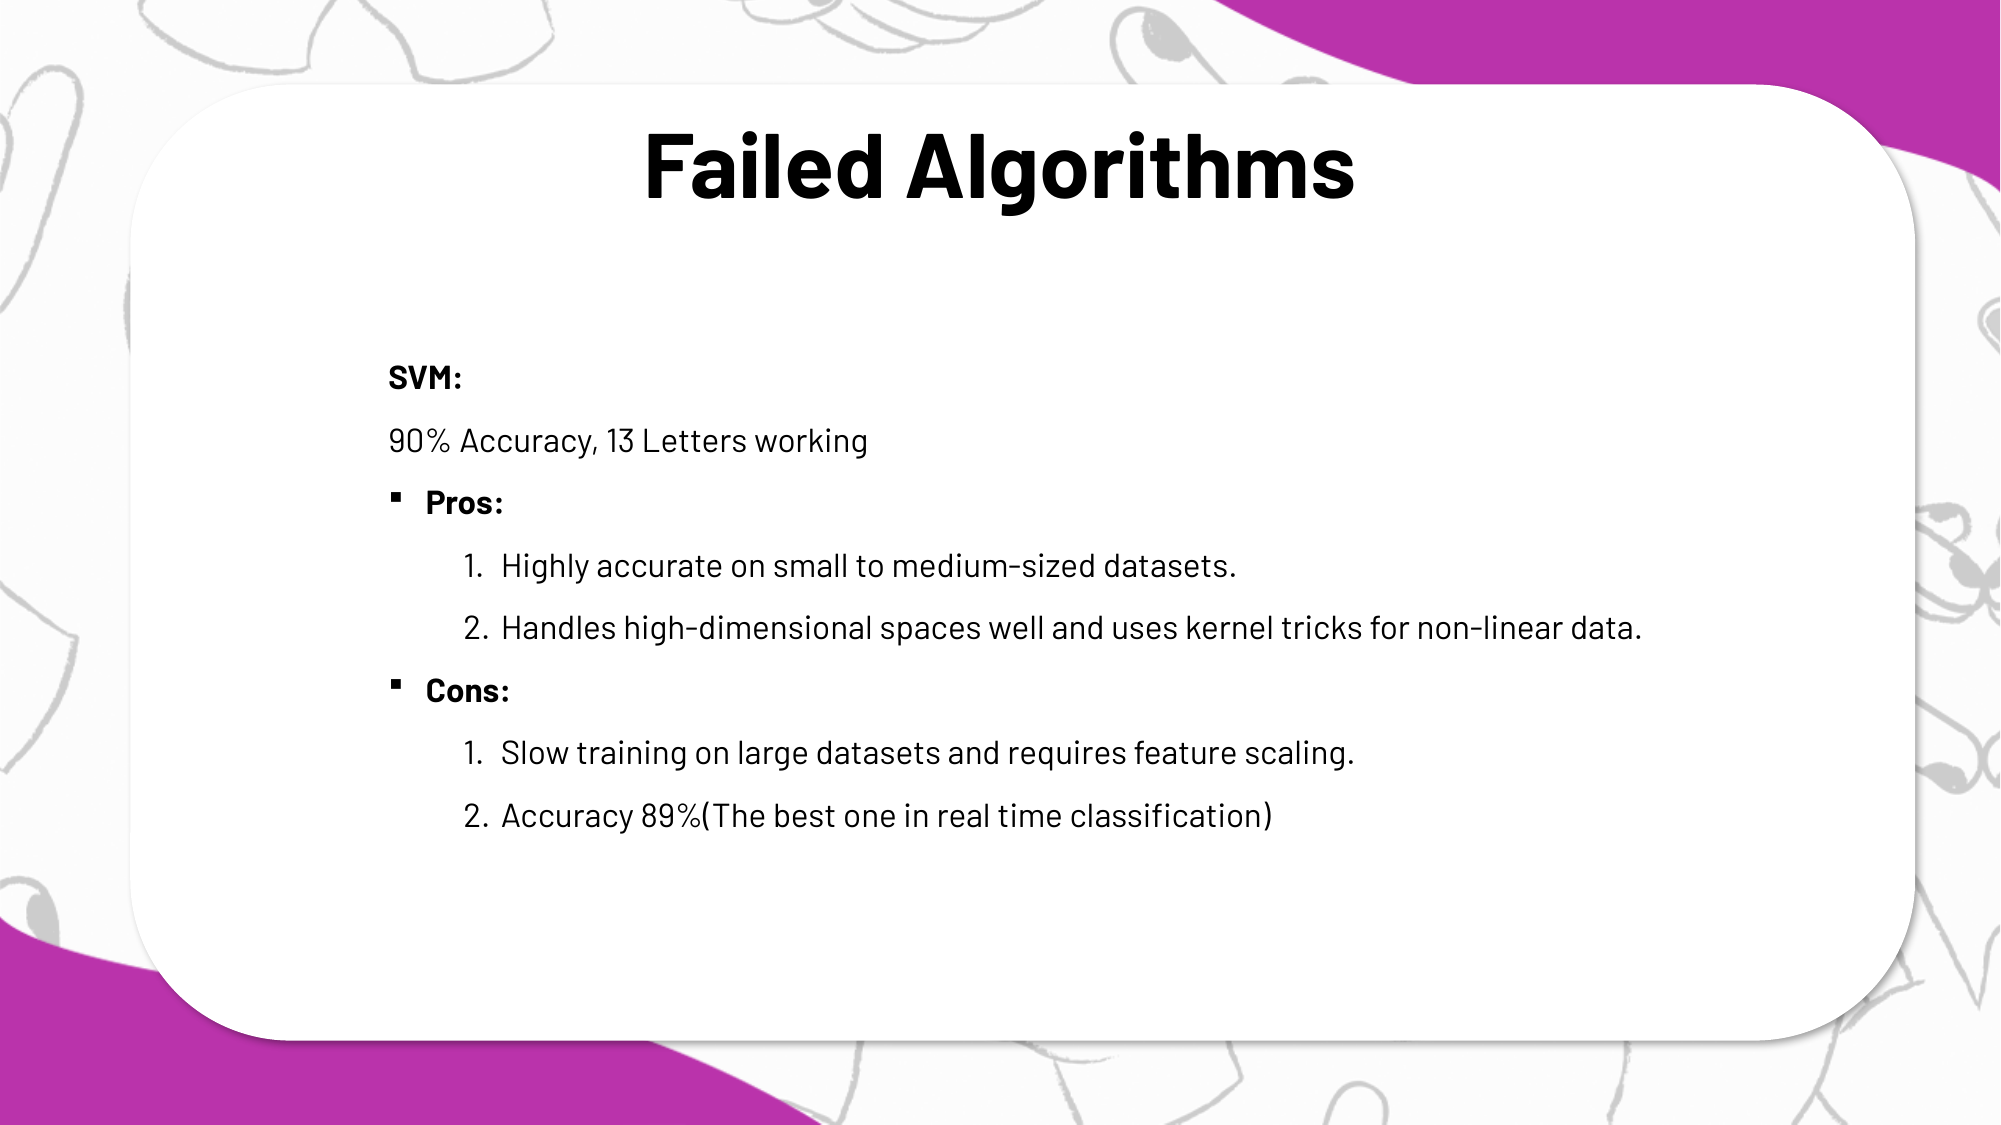

Failed Algorithms
SVM:
90% Accuracy, 13 Letters working
Pros:
Highly accurate on small to medium-sized datasets.
Handles high-dimensional spaces well and uses kernel tricks for non-linear data.
Cons:
Slow training on large datasets and requires feature scaling.
Accuracy 89%(The best one in real time classification)